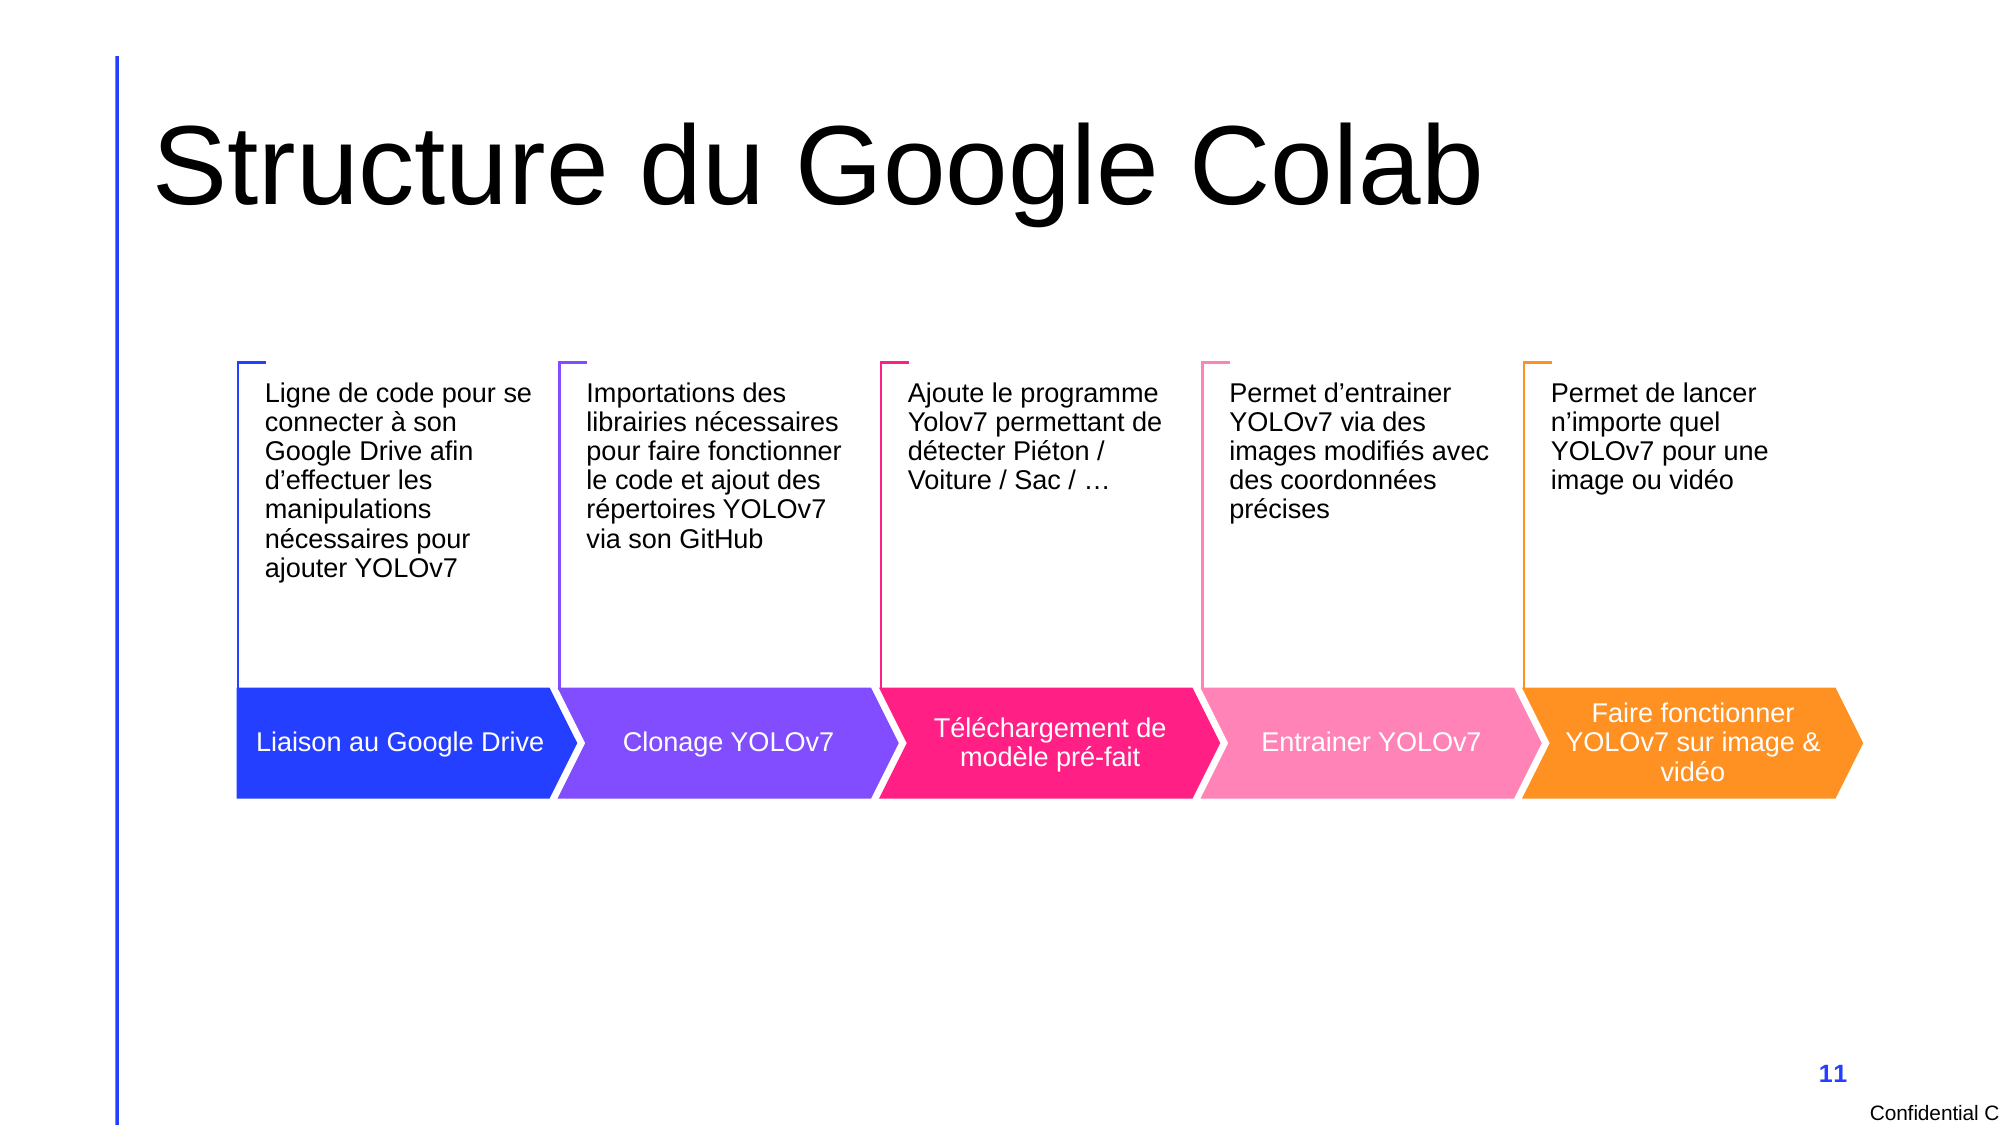

# Structure du Google Colab
Liaison au Google Drive
Ligne de code pour se connecter à son Google Drive afin d’effectuer les manipulations nécessaires pour ajouter YOLOv7
Clonage YOLOv7
Importations des librairies nécessaires pour faire fonctionner le code et ajout des répertoires YOLOv7 via son GitHub
Téléchargement de modèle pré-fait
Ajoute le programme Yolov7 permettant de détecter Piéton / Voiture / Sac / …
Entrainer YOLOv7
Permet d’entrainer YOLOv7 via des images modifiés avec des coordonnées précises
Faire fonctionner YOLOv7 sur image & vidéo
Permet de lancer n’importe quel YOLOv7 pour une image ou vidéo
11